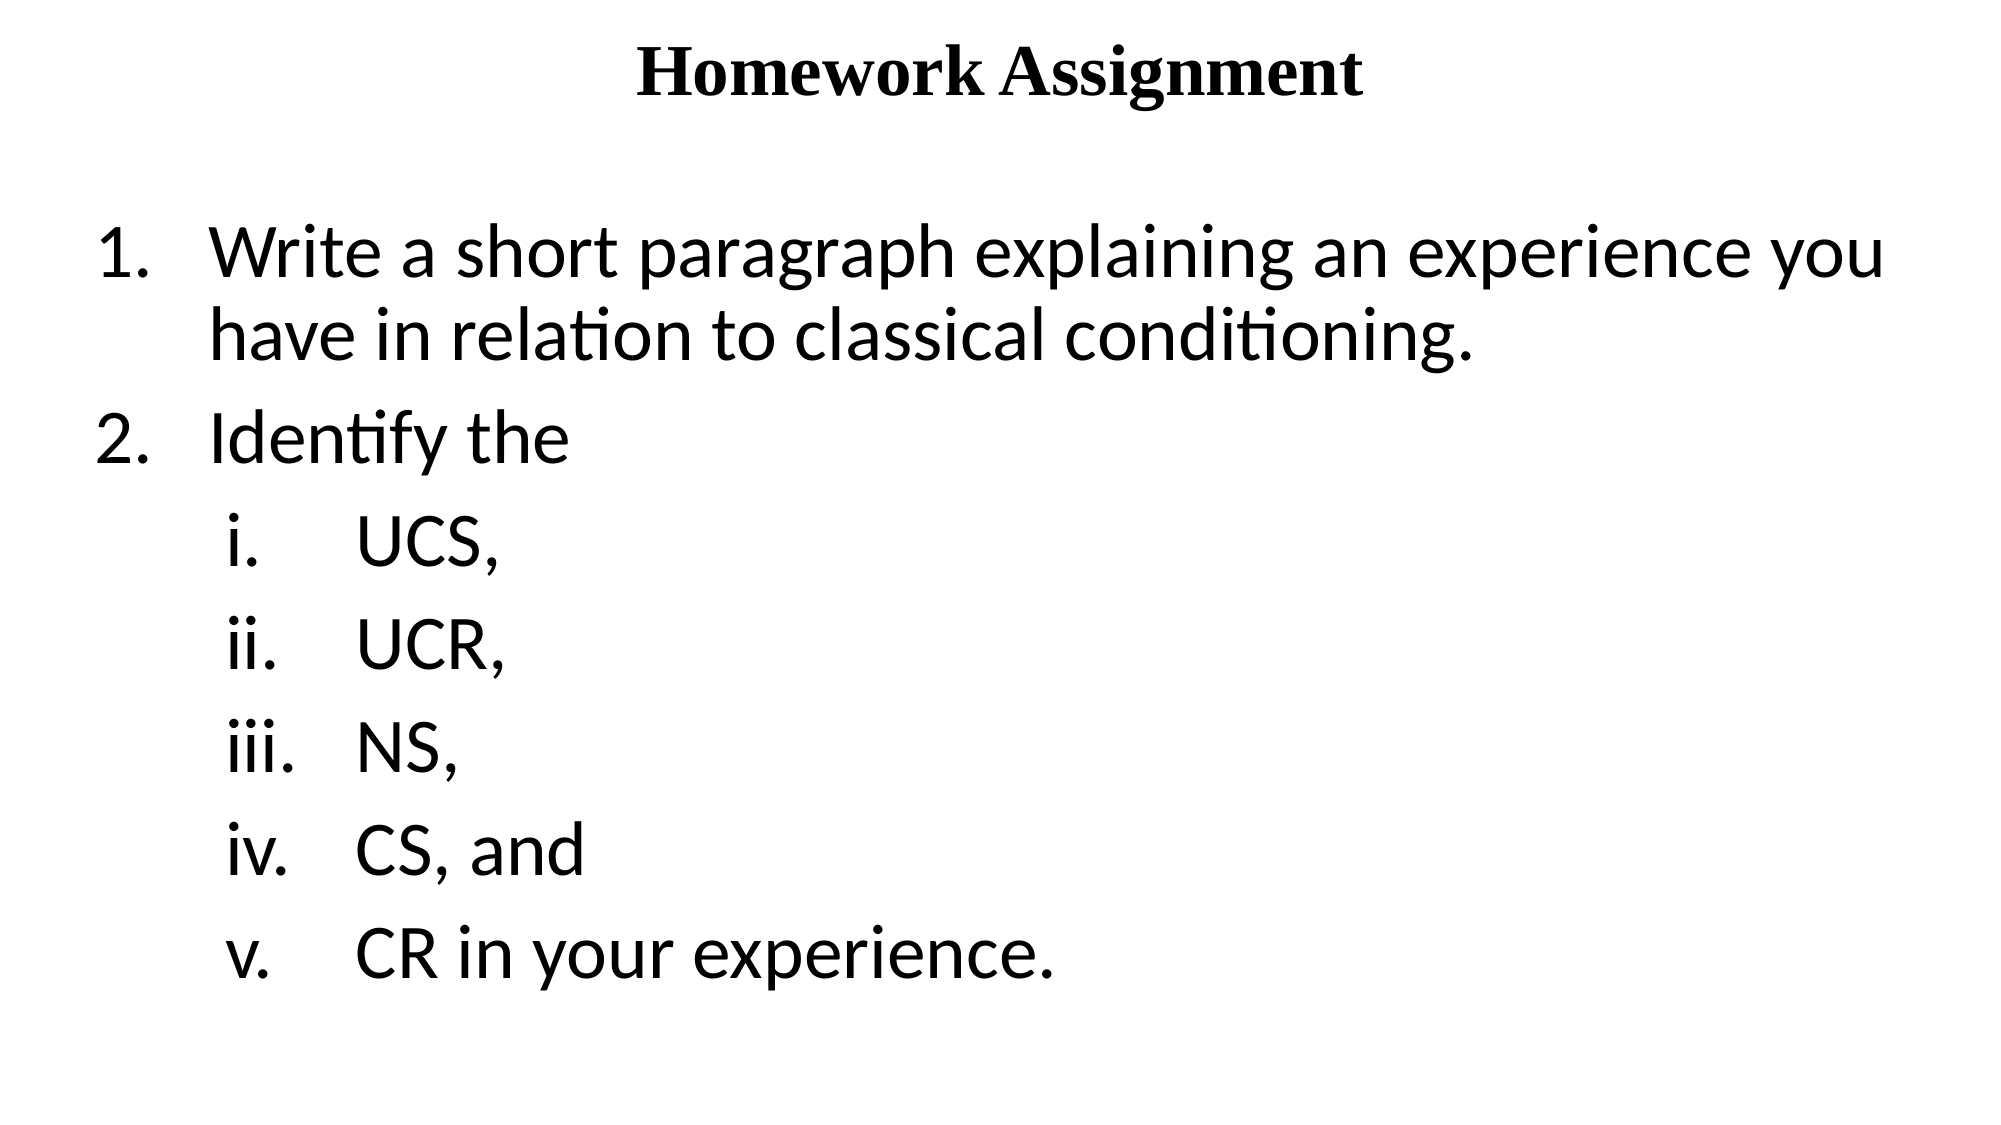

# Homework Assignment
Write a short paragraph explaining an experience you have in relation to classical conditioning.
Identify the
UCS,
UCR,
NS,
CS, and
CR in your experience.